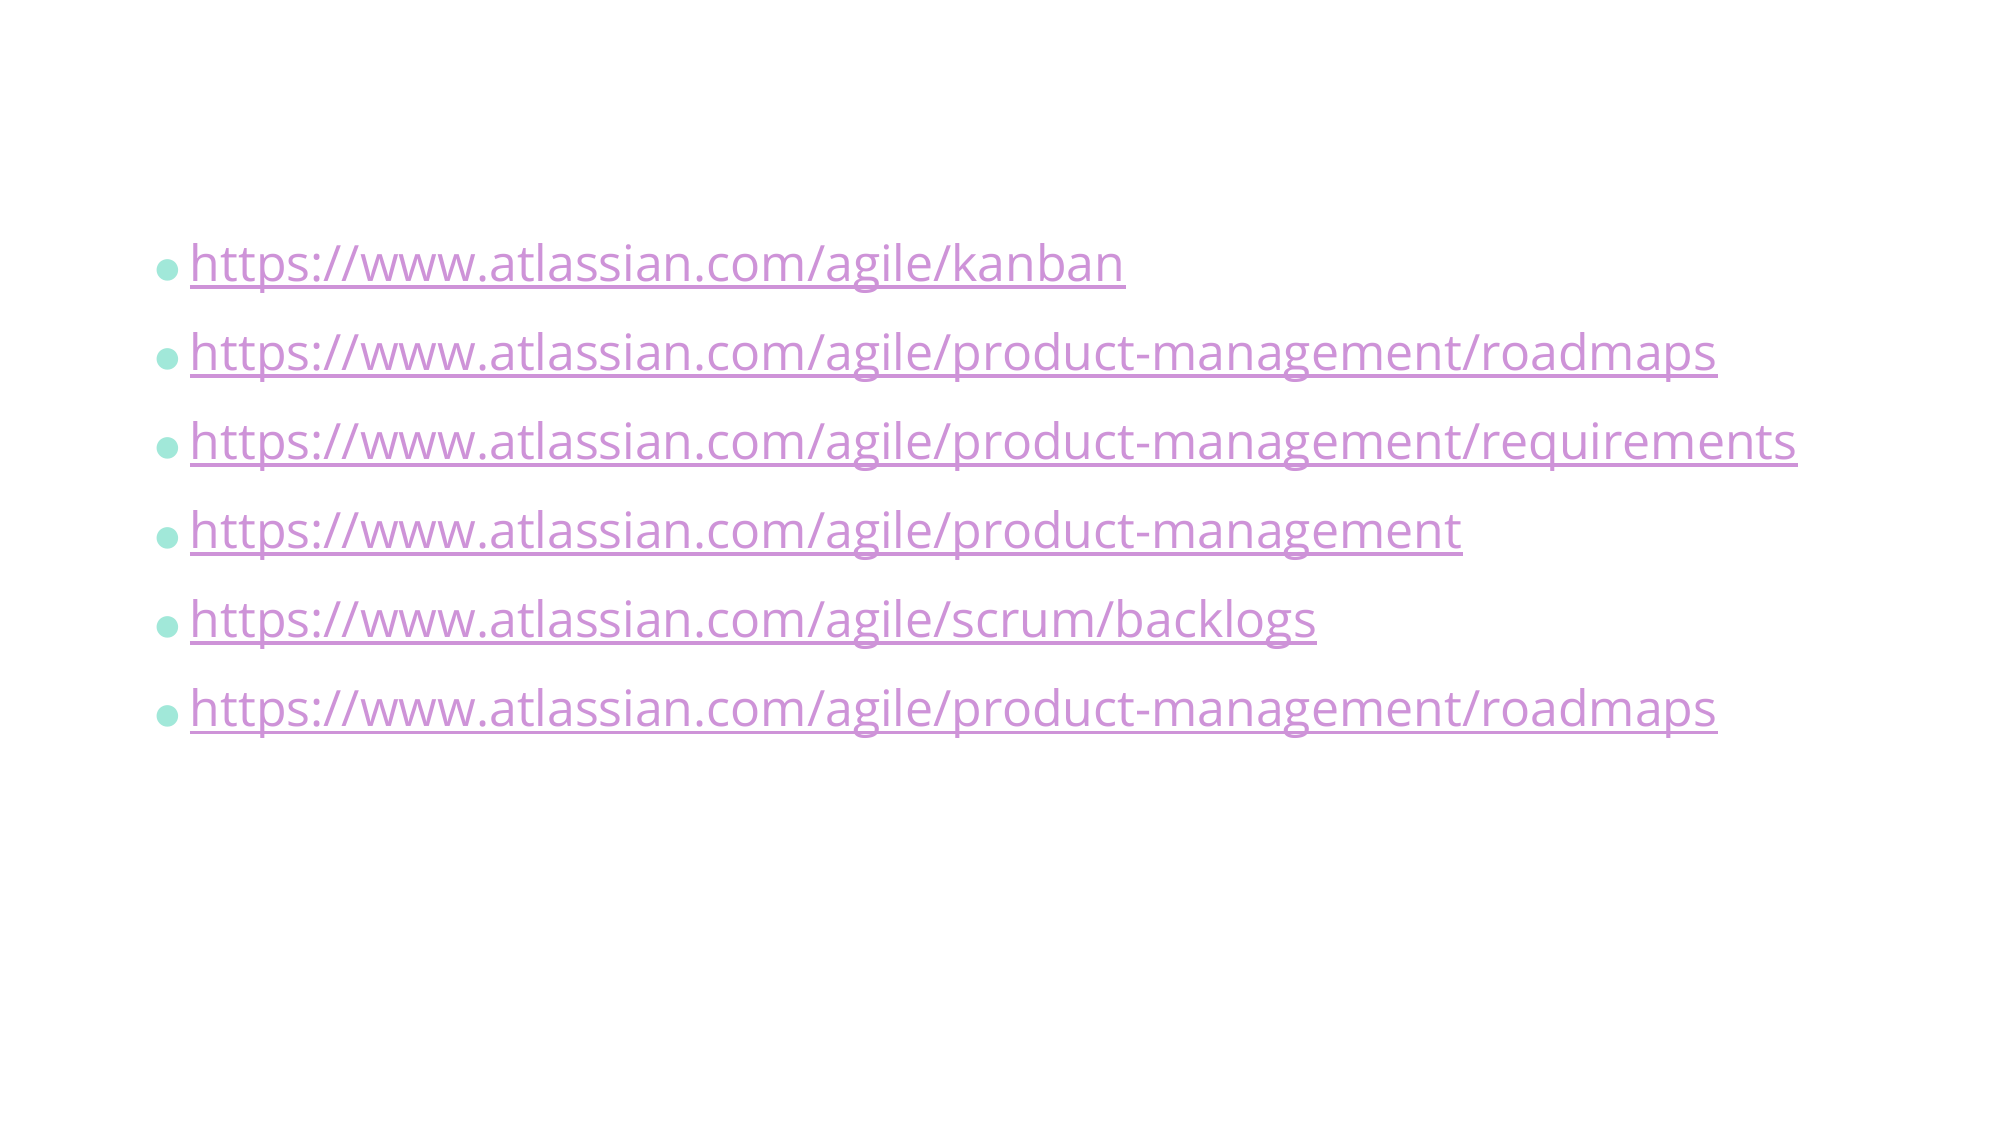

#
https://www.atlassian.com/agile/kanban
https://www.atlassian.com/agile/product-management/roadmaps
https://www.atlassian.com/agile/product-management/requirements
https://www.atlassian.com/agile/product-management
https://www.atlassian.com/agile/scrum/backlogs
https://www.atlassian.com/agile/product-management/roadmaps

46